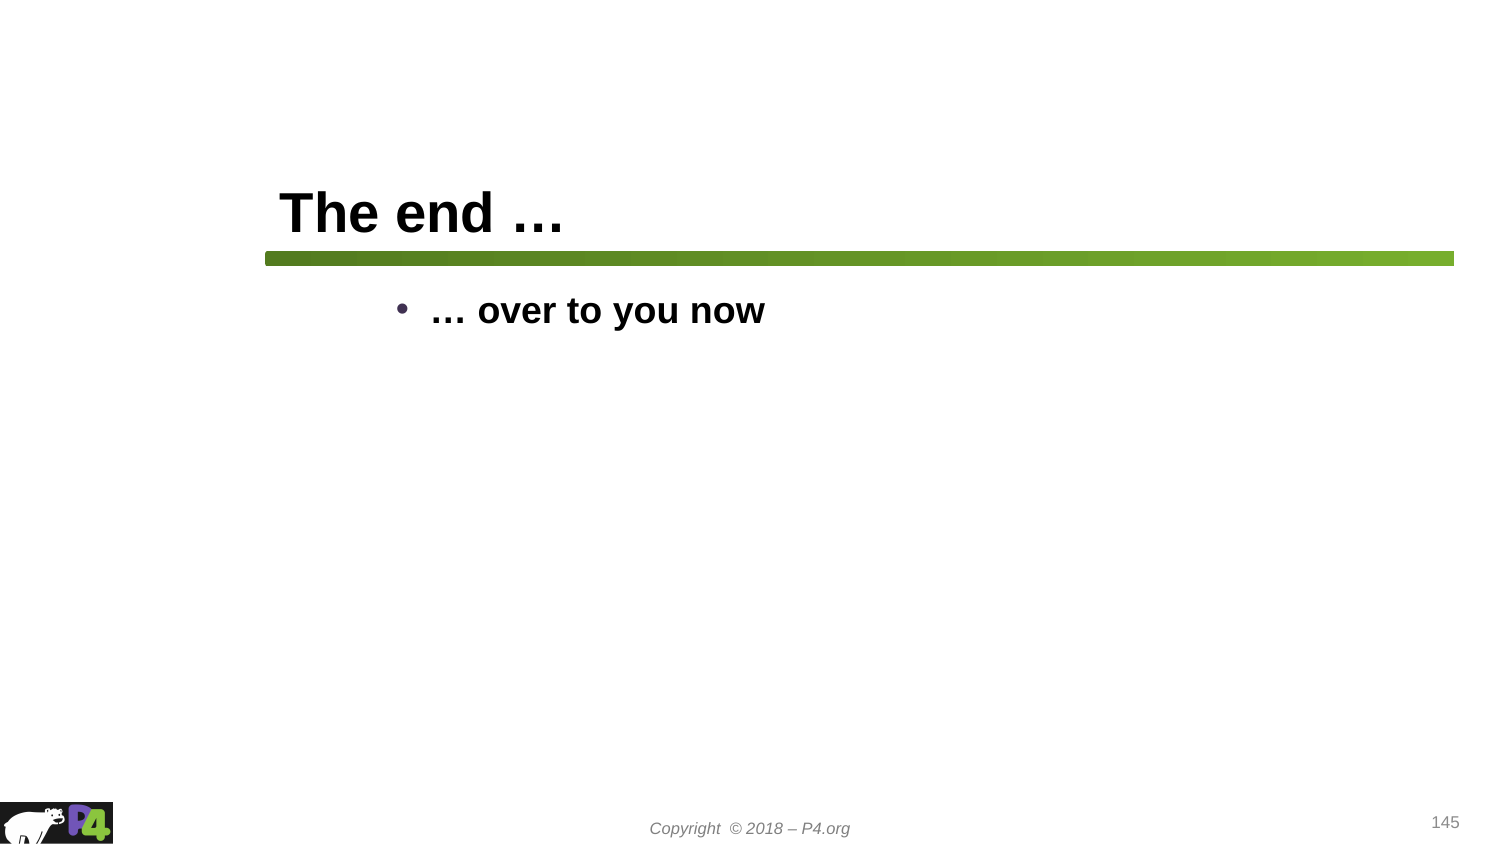

# The end …
… over to you now
145